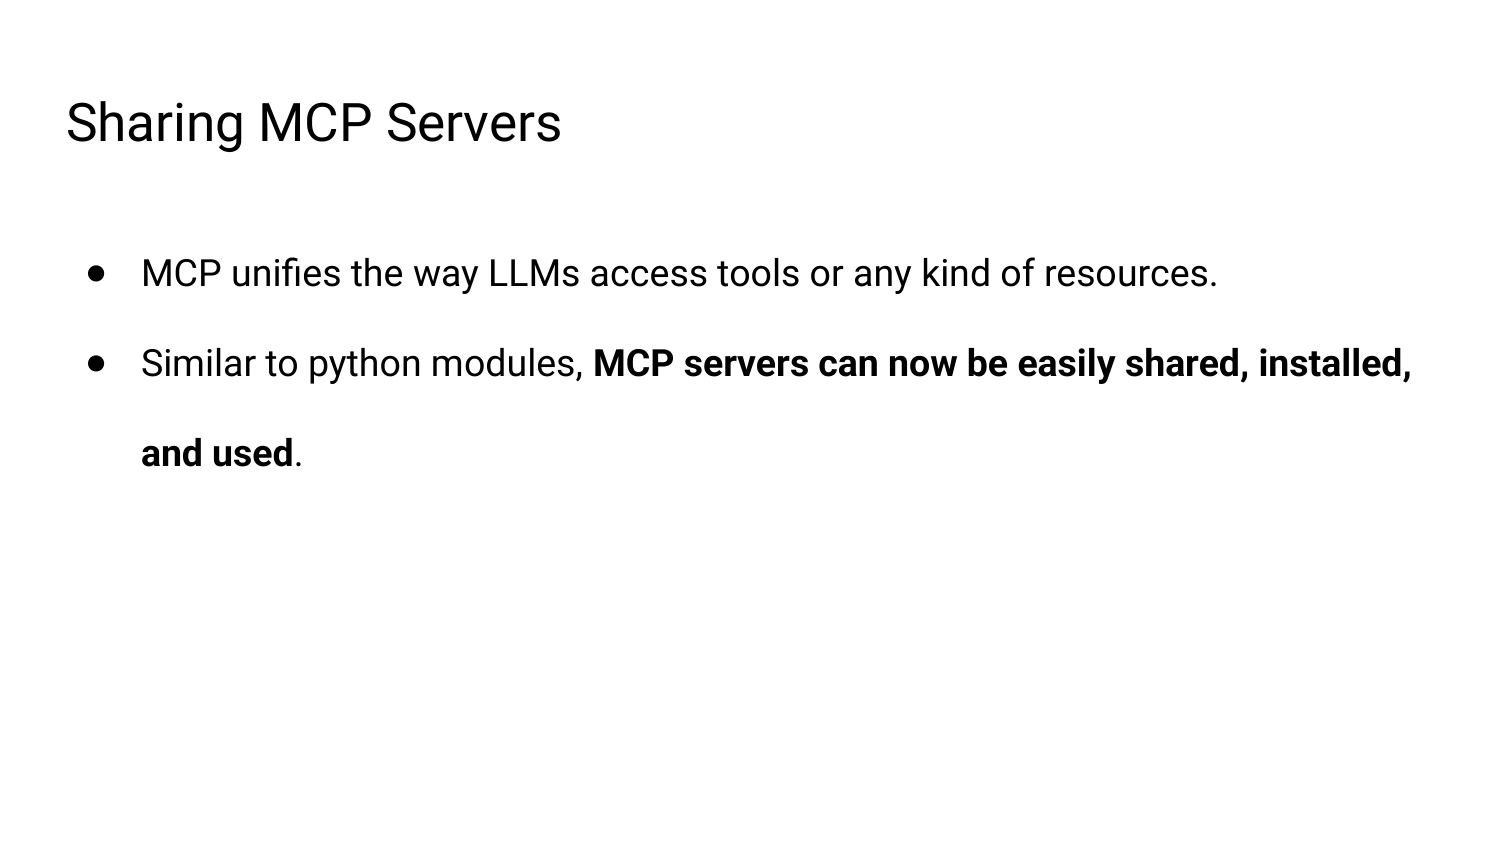

# Sharing MCP Servers
MCP unifies the way LLMs access tools or any kind of resources.
Similar to python modules, MCP servers can now be easily shared, installed, and used.